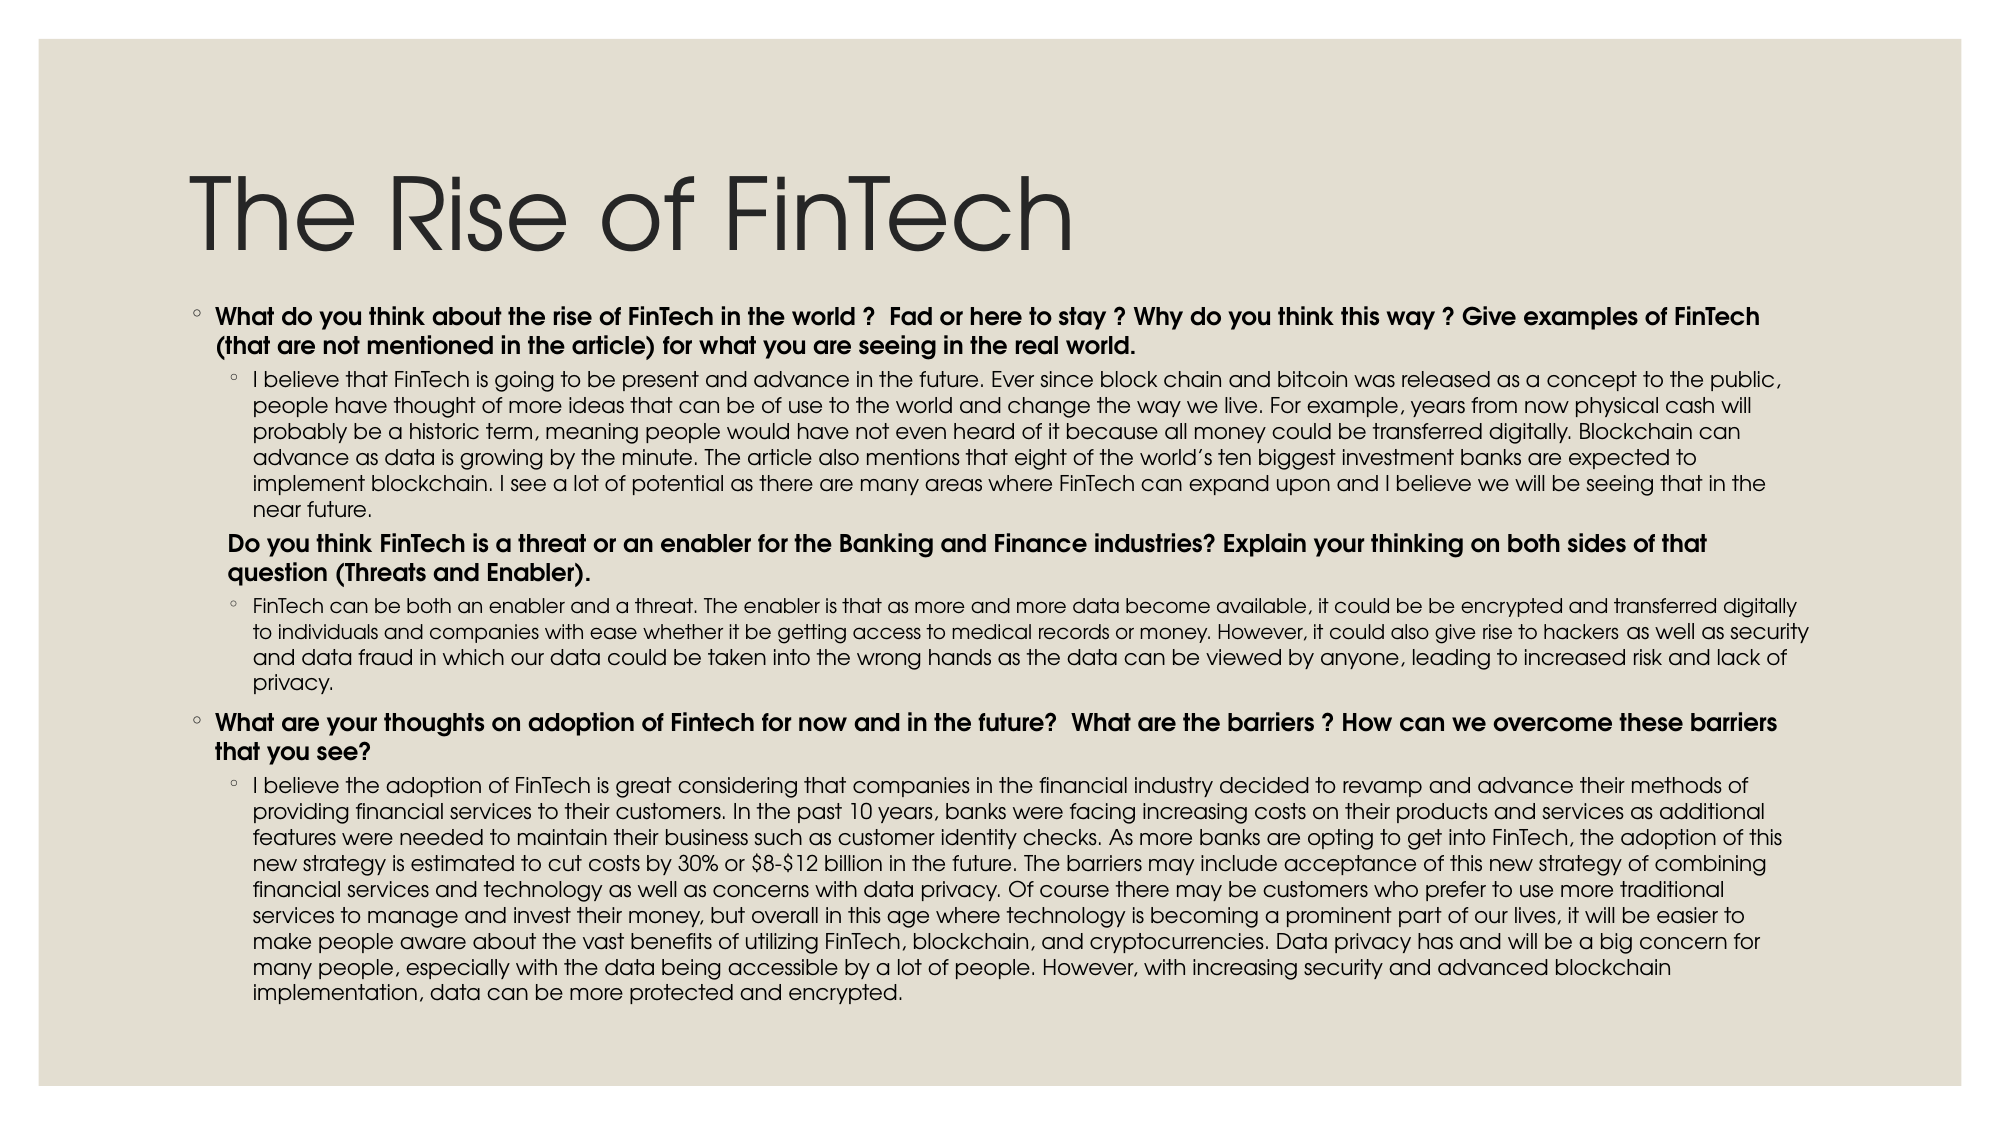

# The Rise of FinTech
What do you think about the rise of FinTech in the world ?  Fad or here to stay ? Why do you think this way ? Give examples of FinTech (that are not mentioned in the article) for what you are seeing in the real world.
I believe that FinTech is going to be present and advance in the future. Ever since block chain and bitcoin was released as a concept to the public, people have thought of more ideas that can be of use to the world and change the way we live. For example, years from now physical cash will probably be a historic term, meaning people would have not even heard of it because all money could be transferred digitally. Blockchain can advance as data is growing by the minute. The article also mentions that eight of the world’s ten biggest investment banks are expected to implement blockchain. I see a lot of potential as there are many areas where FinTech can expand upon and I believe we will be seeing that in the near future.
Do you think FinTech is a threat or an enabler for the Banking and Finance industries? Explain your thinking on both sides of that question (Threats and Enabler).
FinTech can be both an enabler and a threat. The enabler is that as more and more data become available, it could be be encrypted and transferred digitally to individuals and companies with ease whether it be getting access to medical records or money. However, it could also give rise to hackers as well as security and data fraud in which our data could be taken into the wrong hands as the data can be viewed by anyone, leading to increased risk and lack of privacy.
What are your thoughts on adoption of Fintech for now and in the future?  What are the barriers ? How can we overcome these barriers that you see?
I believe the adoption of FinTech is great considering that companies in the financial industry decided to revamp and advance their methods of providing financial services to their customers. In the past 10 years, banks were facing increasing costs on their products and services as additional features were needed to maintain their business such as customer identity checks. As more banks are opting to get into FinTech, the adoption of this new strategy is estimated to cut costs by 30% or $8-$12 billion in the future. The barriers may include acceptance of this new strategy of combining financial services and technology as well as concerns with data privacy. Of course there may be customers who prefer to use more traditional services to manage and invest their money, but overall in this age where technology is becoming a prominent part of our lives, it will be easier to make people aware about the vast benefits of utilizing FinTech, blockchain, and cryptocurrencies. Data privacy has and will be a big concern for many people, especially with the data being accessible by a lot of people. However, with increasing security and advanced blockchain implementation, data can be more protected and encrypted.